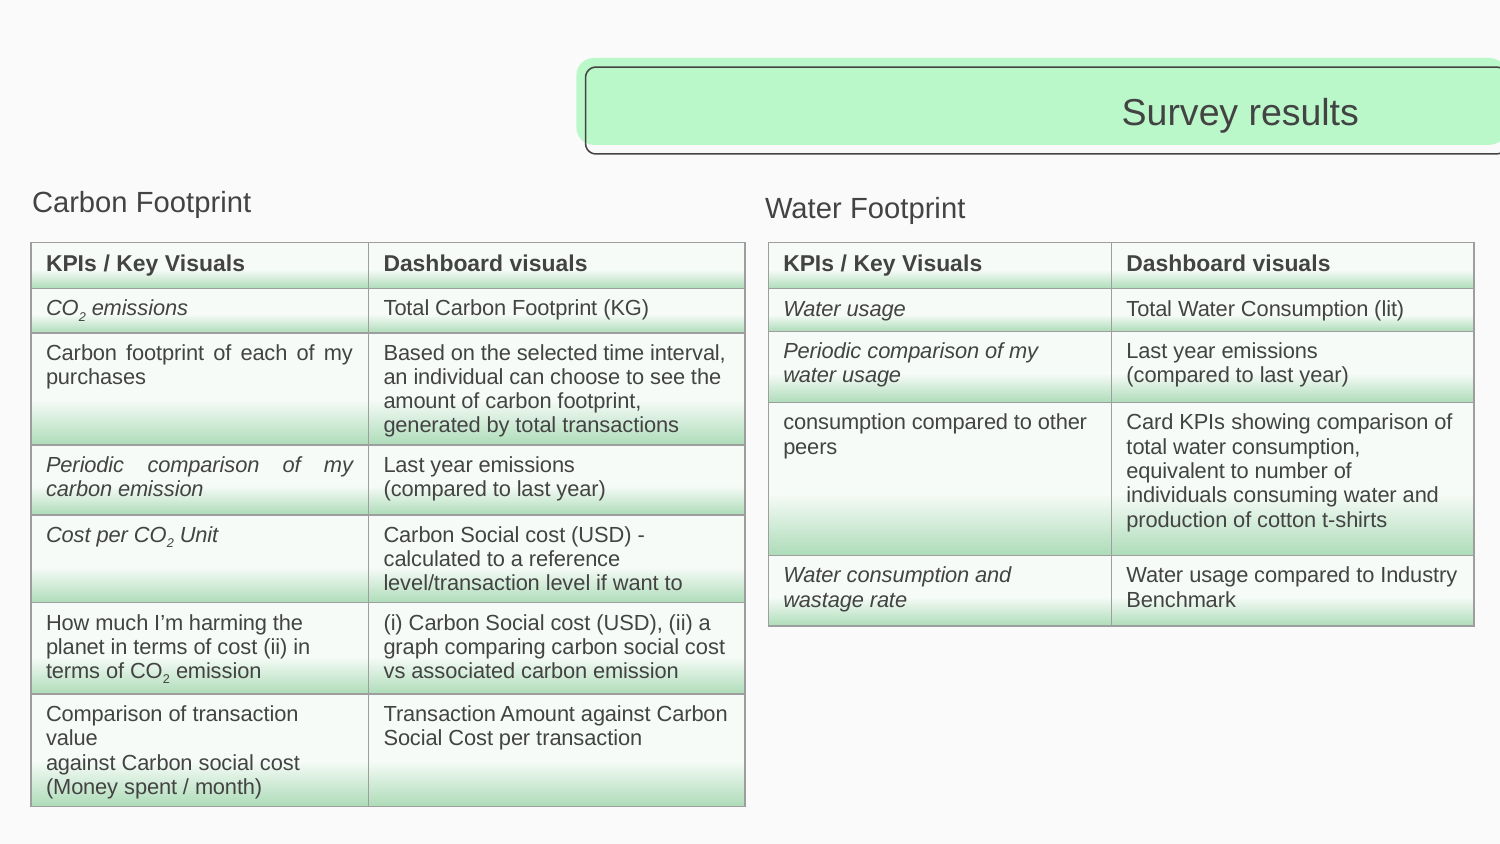

Survey results
# Carbon Footprint
Water Footprint
| KPIs / Key Visuals | Dashboard visuals |
| --- | --- |
| Water usage | Total Water Consumption (lit) |
| Periodic comparison of my water usage | Last year emissions (compared to last year) |
| consumption compared to other peers | Card KPIs showing comparison of total water consumption, equivalent to number of individuals consuming water and production of cotton t-shirts |
| Water consumption and wastage rate | Water usage compared to Industry Benchmark |
| KPIs / Key Visuals | Dashboard visuals |
| --- | --- |
| CO2 emissions | Total Carbon Footprint (KG) |
| Carbon footprint of each of my purchases | Based on the selected time interval, an individual can choose to see the amount of carbon footprint, generated by total transactions |
| Periodic comparison of my carbon emission | Last year emissions (compared to last year) |
| Cost per CO2 Unit | Carbon Social cost (USD) - calculated to a reference level/transaction level if want to |
| How much I’m harming the planet in terms of cost (ii) in terms of CO2 emission | (i) Carbon Social cost (USD), (ii) a graph comparing carbon social cost vs associated carbon emission |
| Comparison of transaction value against Carbon social cost (Money spent / month) | Transaction Amount against Carbon Social Cost per transaction |